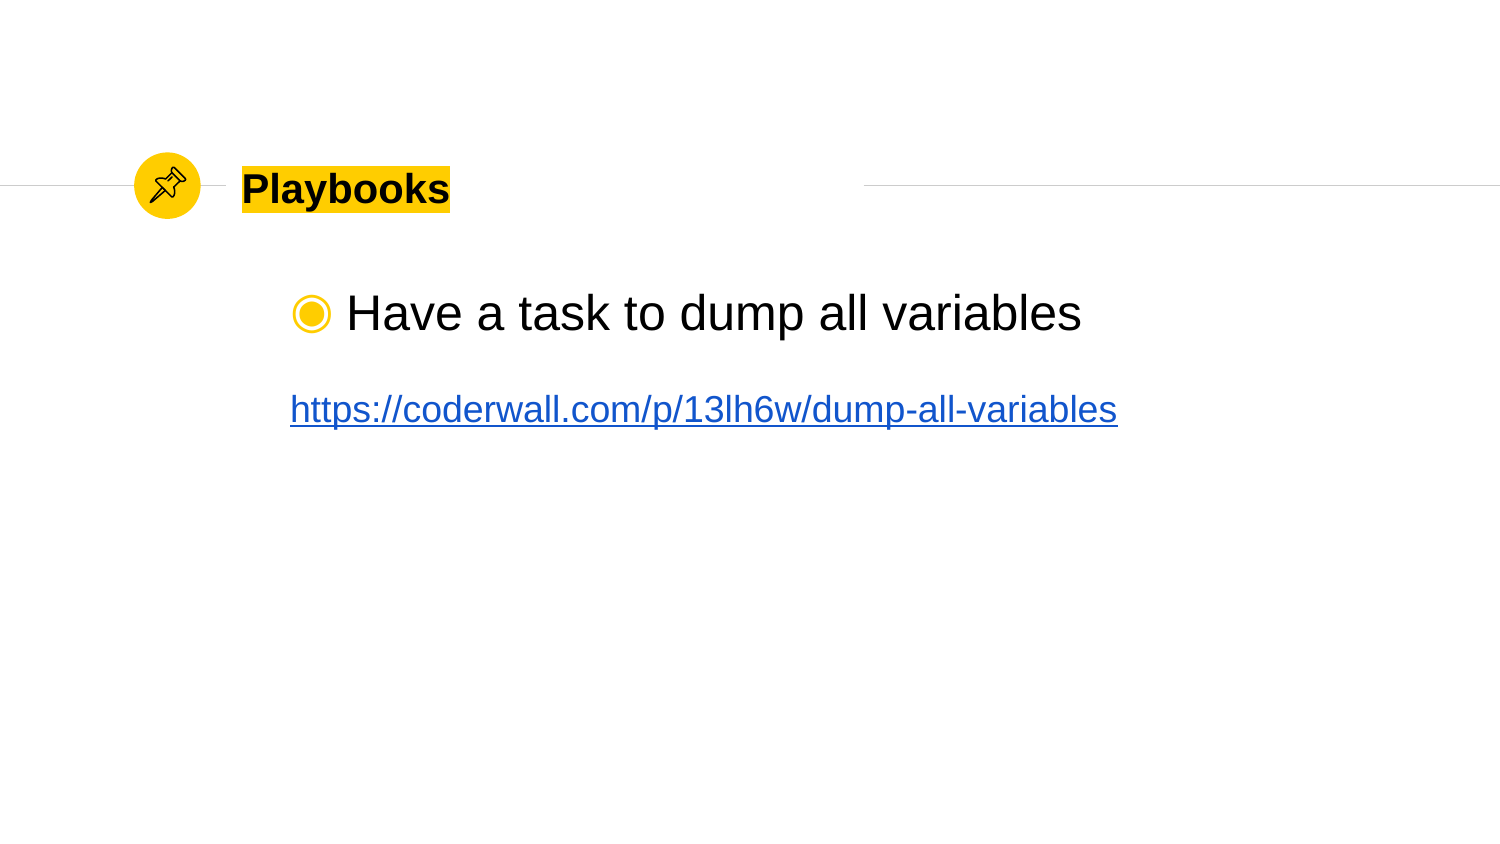

# Playbooks

Have a task to dump all variables

https://coderwall.com/p/13lh6w/dump-all-variables